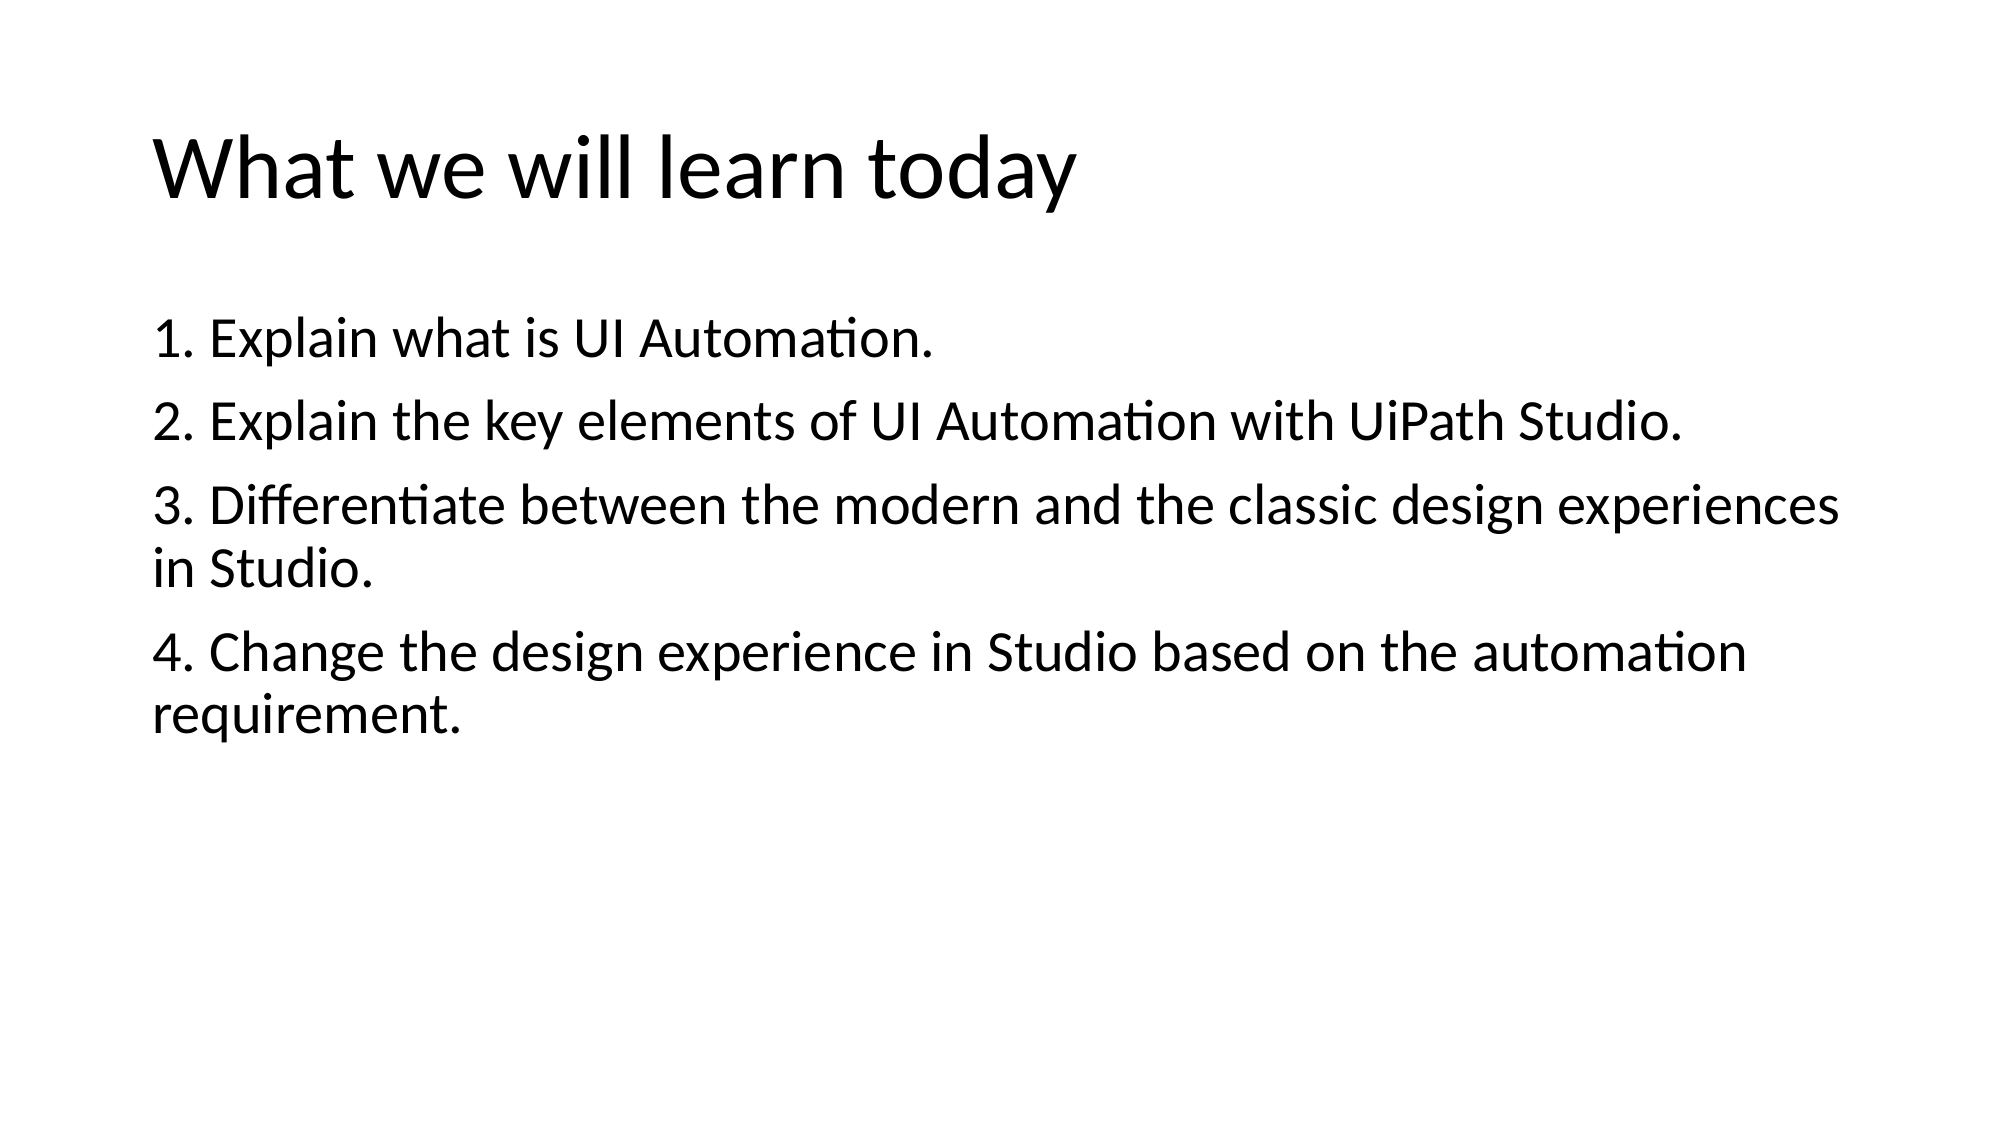

# What we will learn today
1. Explain what is UI Automation.
2. Explain the key elements of UI Automation with UiPath Studio.
3. Differentiate between the modern and the classic design experiences in Studio.
4. Change the design experience in Studio based on the automation requirement.